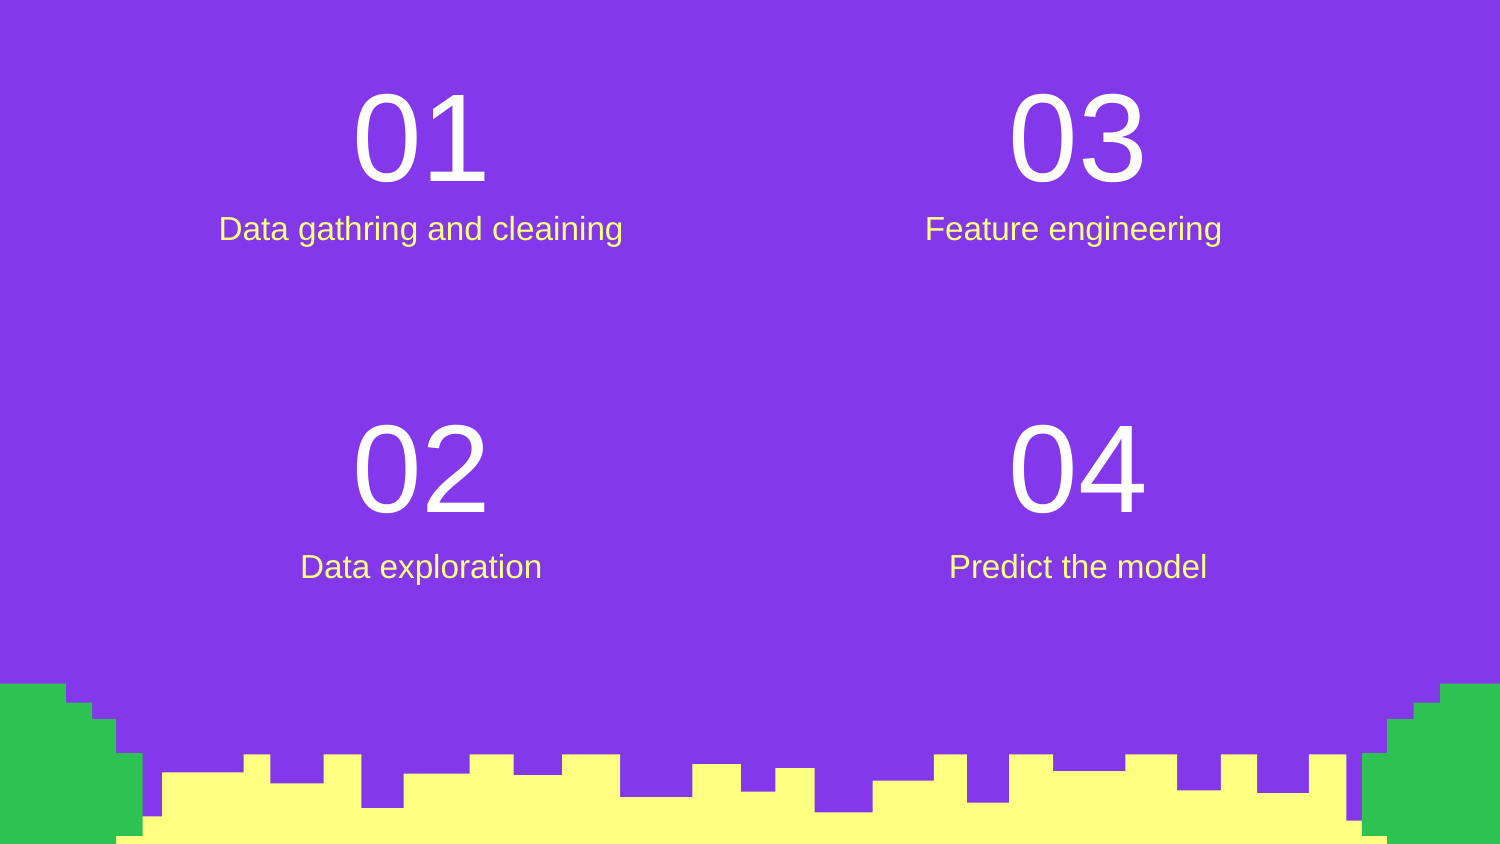

01
03
Feature engineering
# Data gathring and cleaining

02
04
Data exploration
Predict the model